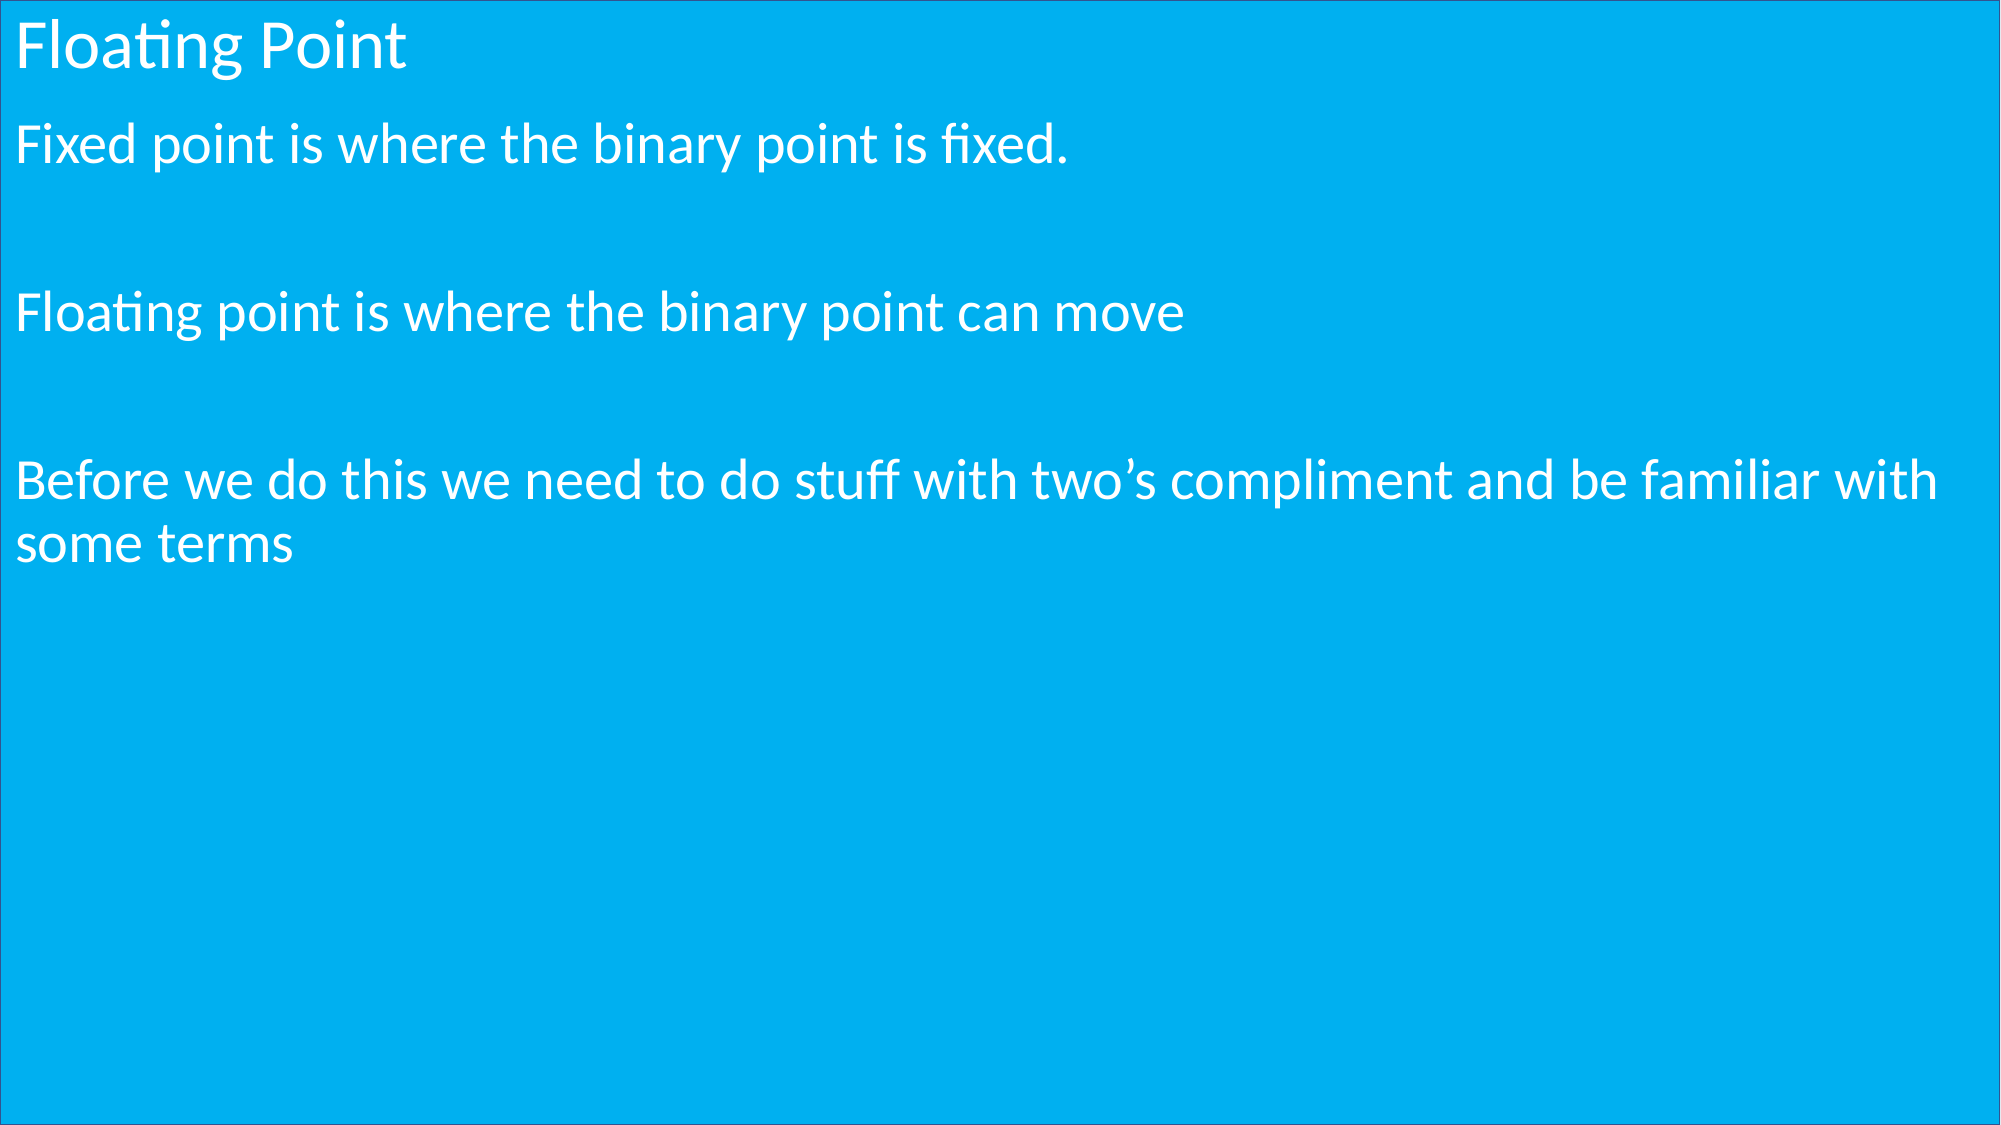

# Floating Point
Fixed point is where the binary point is fixed.

Floating point is where the binary point can move

Before we do this we need to do stuff with two’s compliment and be familiar with some terms